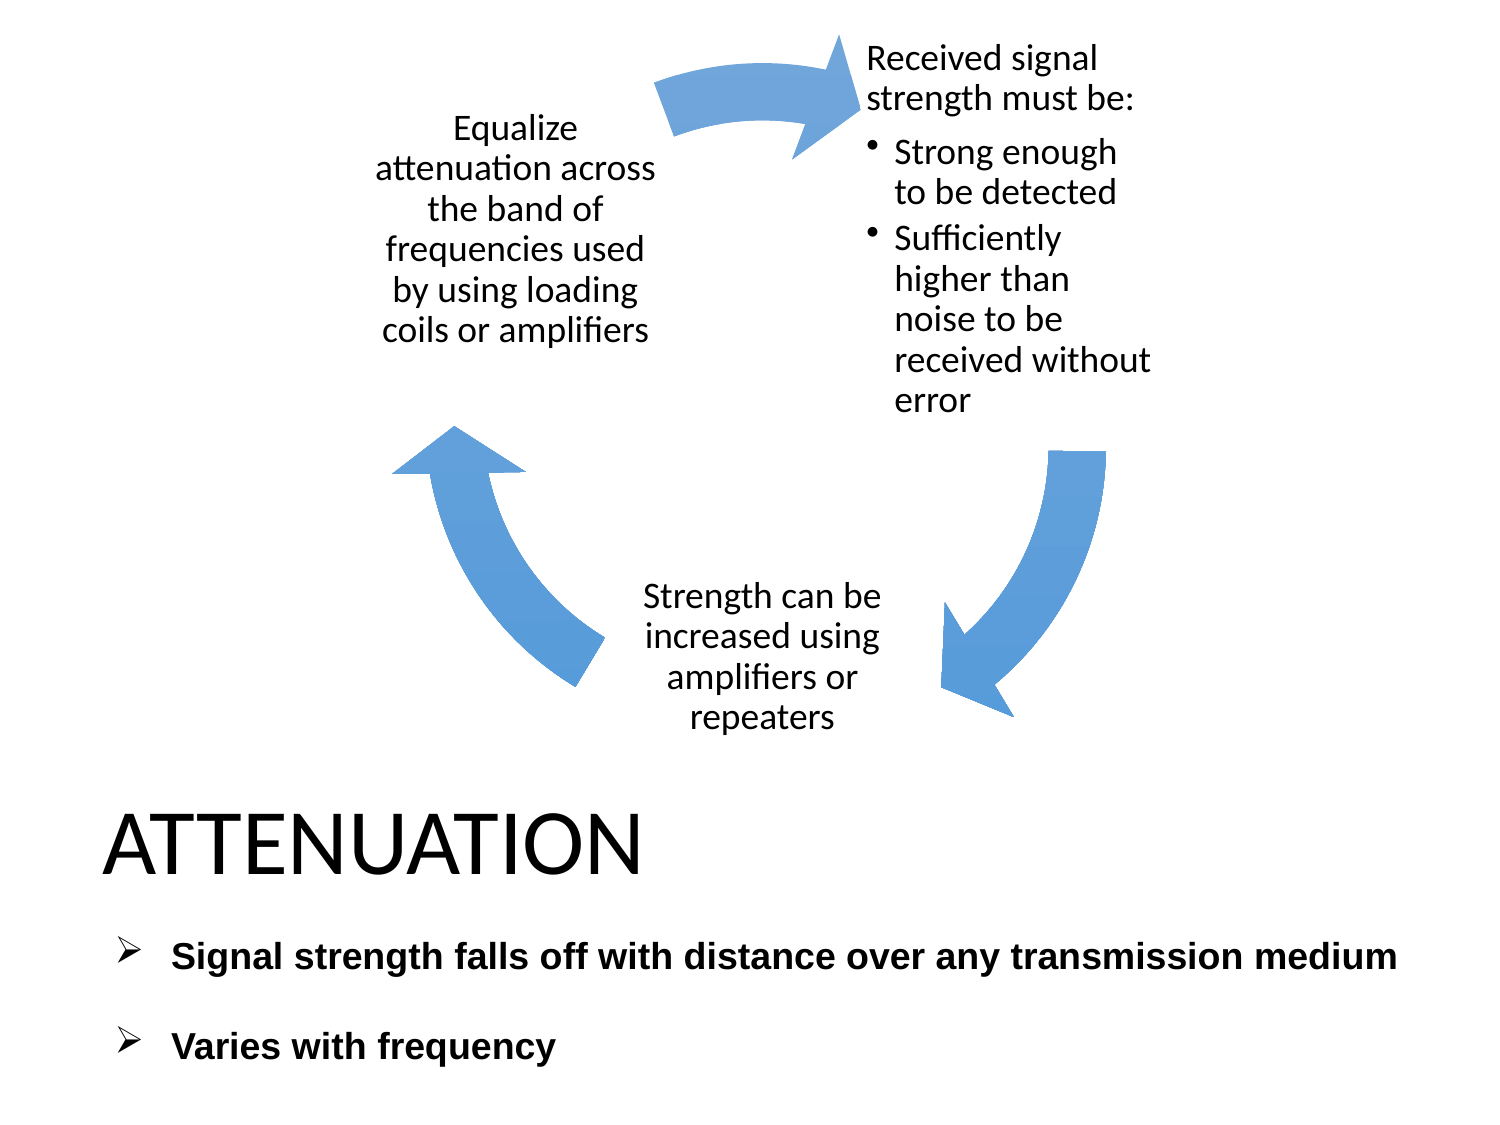

Received signal strength must be:
Strong enough to be detected
Sufficiently higher than noise to be received without error
Strength can be increased using amplifiers or repeaters
Equalize attenuation across the band of frequencies used by using loading coils or amplifiers
# ATTENUATION
  Signal strength falls off with distance over any transmission medium

  Varies with frequency